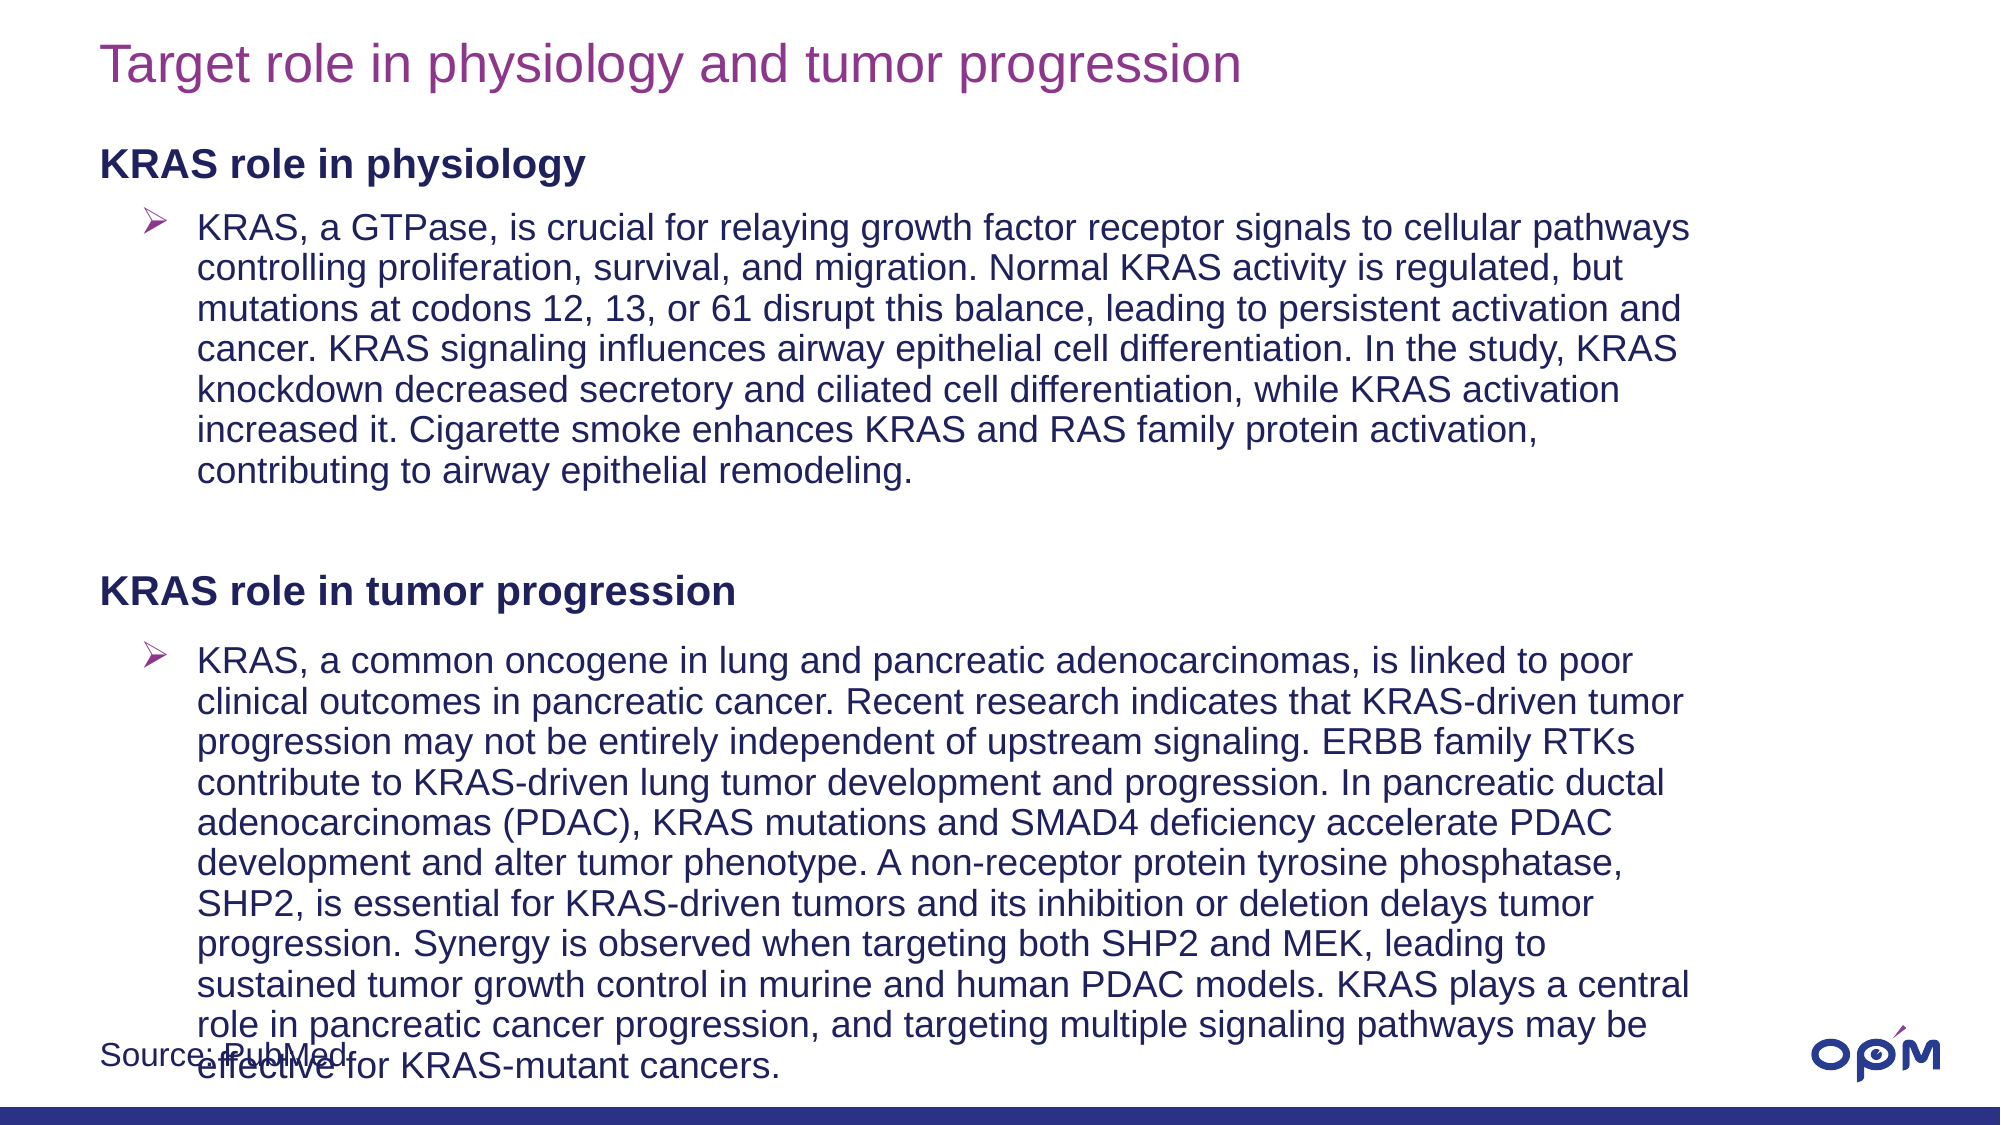

# Target role in physiology and tumor progression
KRAS role in physiology
KRAS, a GTPase, is crucial for relaying growth factor receptor signals to cellular pathways controlling proliferation, survival, and migration. Normal KRAS activity is regulated, but mutations at codons 12, 13, or 61 disrupt this balance, leading to persistent activation and cancer. KRAS signaling influences airway epithelial cell differentiation. In the study, KRAS knockdown decreased secretory and ciliated cell differentiation, while KRAS activation increased it. Cigarette smoke enhances KRAS and RAS family protein activation, contributing to airway epithelial remodeling.
KRAS role in tumor progression
KRAS, a common oncogene in lung and pancreatic adenocarcinomas, is linked to poor clinical outcomes in pancreatic cancer. Recent research indicates that KRAS-driven tumor progression may not be entirely independent of upstream signaling. ERBB family RTKs contribute to KRAS-driven lung tumor development and progression. In pancreatic ductal adenocarcinomas (PDAC), KRAS mutations and SMAD4 deficiency accelerate PDAC development and alter tumor phenotype. A non-receptor protein tyrosine phosphatase, SHP2, is essential for KRAS-driven tumors and its inhibition or deletion delays tumor progression. Synergy is observed when targeting both SHP2 and MEK, leading to sustained tumor growth control in murine and human PDAC models. KRAS plays a central role in pancreatic cancer progression, and targeting multiple signaling pathways may be effective for KRAS-mutant cancers.
Source: PubMed